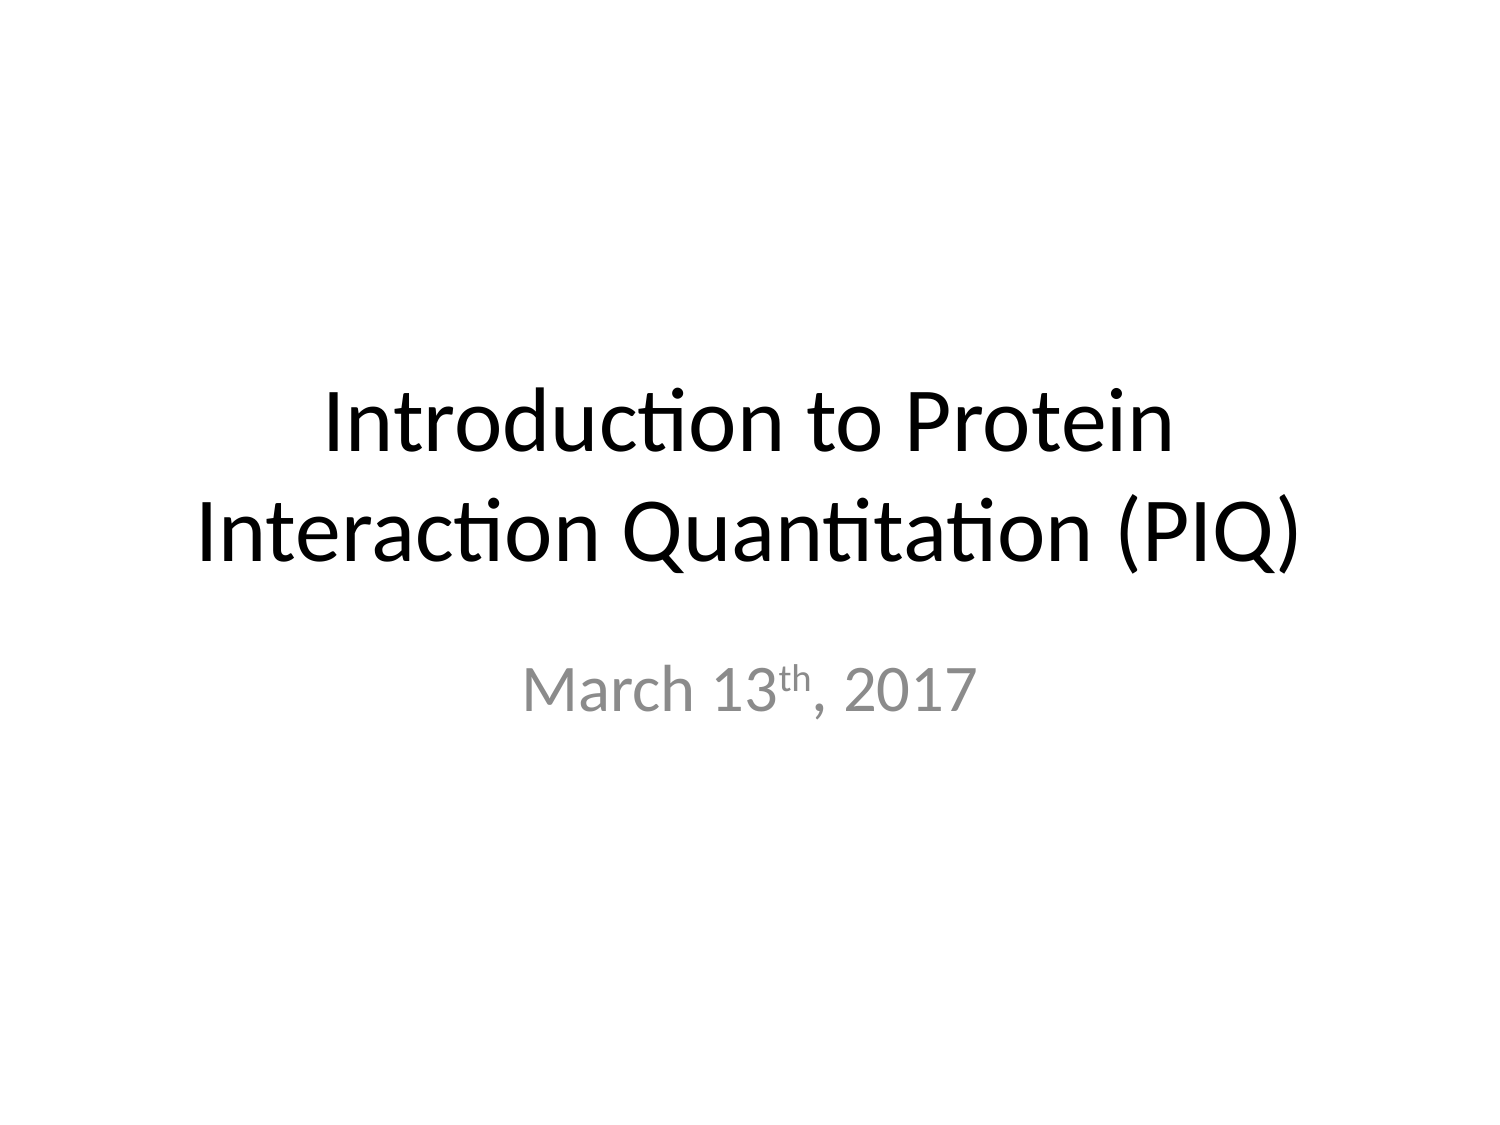

# Introduction to Protein Interaction Quantitation (PIQ)
March 13th, 2017